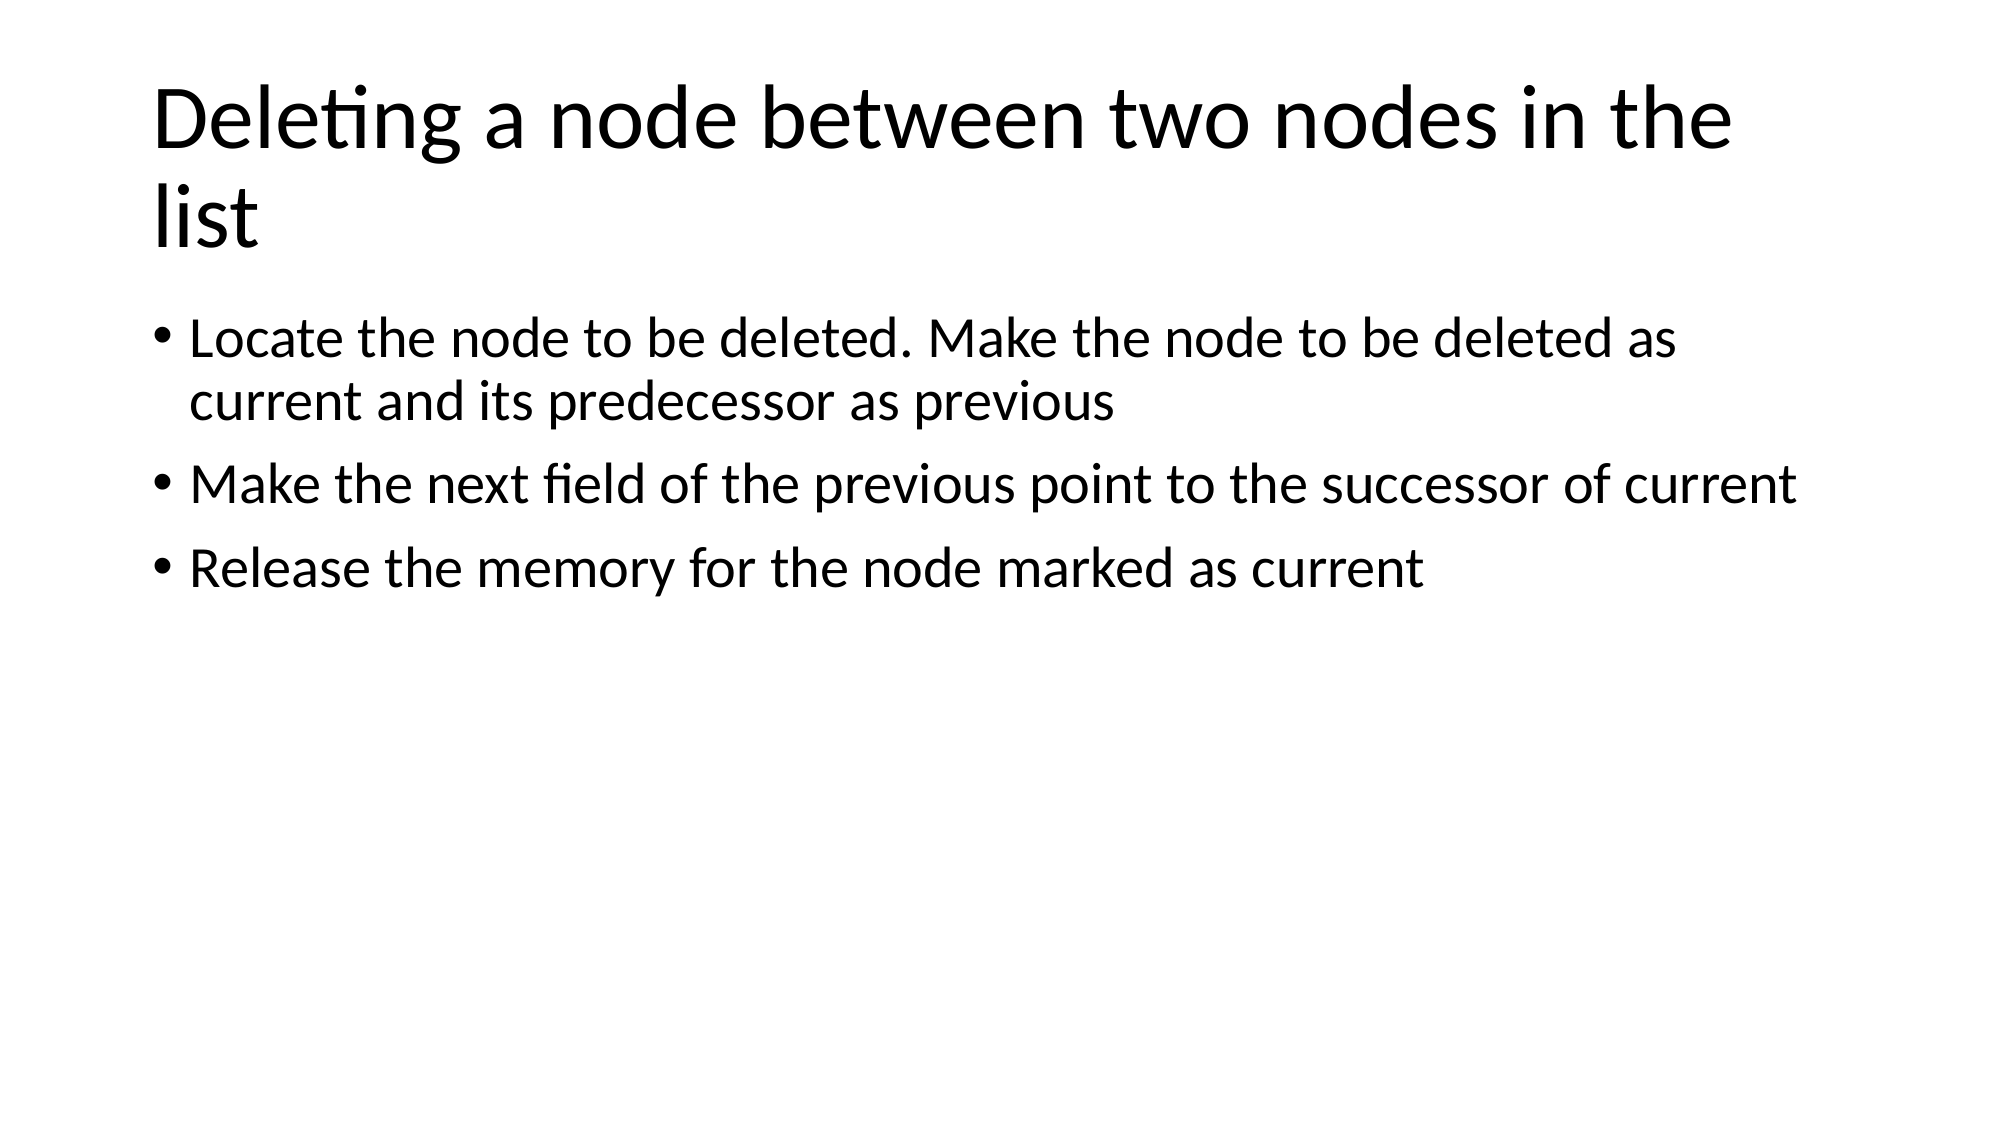

# Deleting a node between two nodes in the list
Locate the node to be deleted. Make the node to be deleted as current and its predecessor as previous
Make the next field of the previous point to the successor of current
Release the memory for the node marked as current